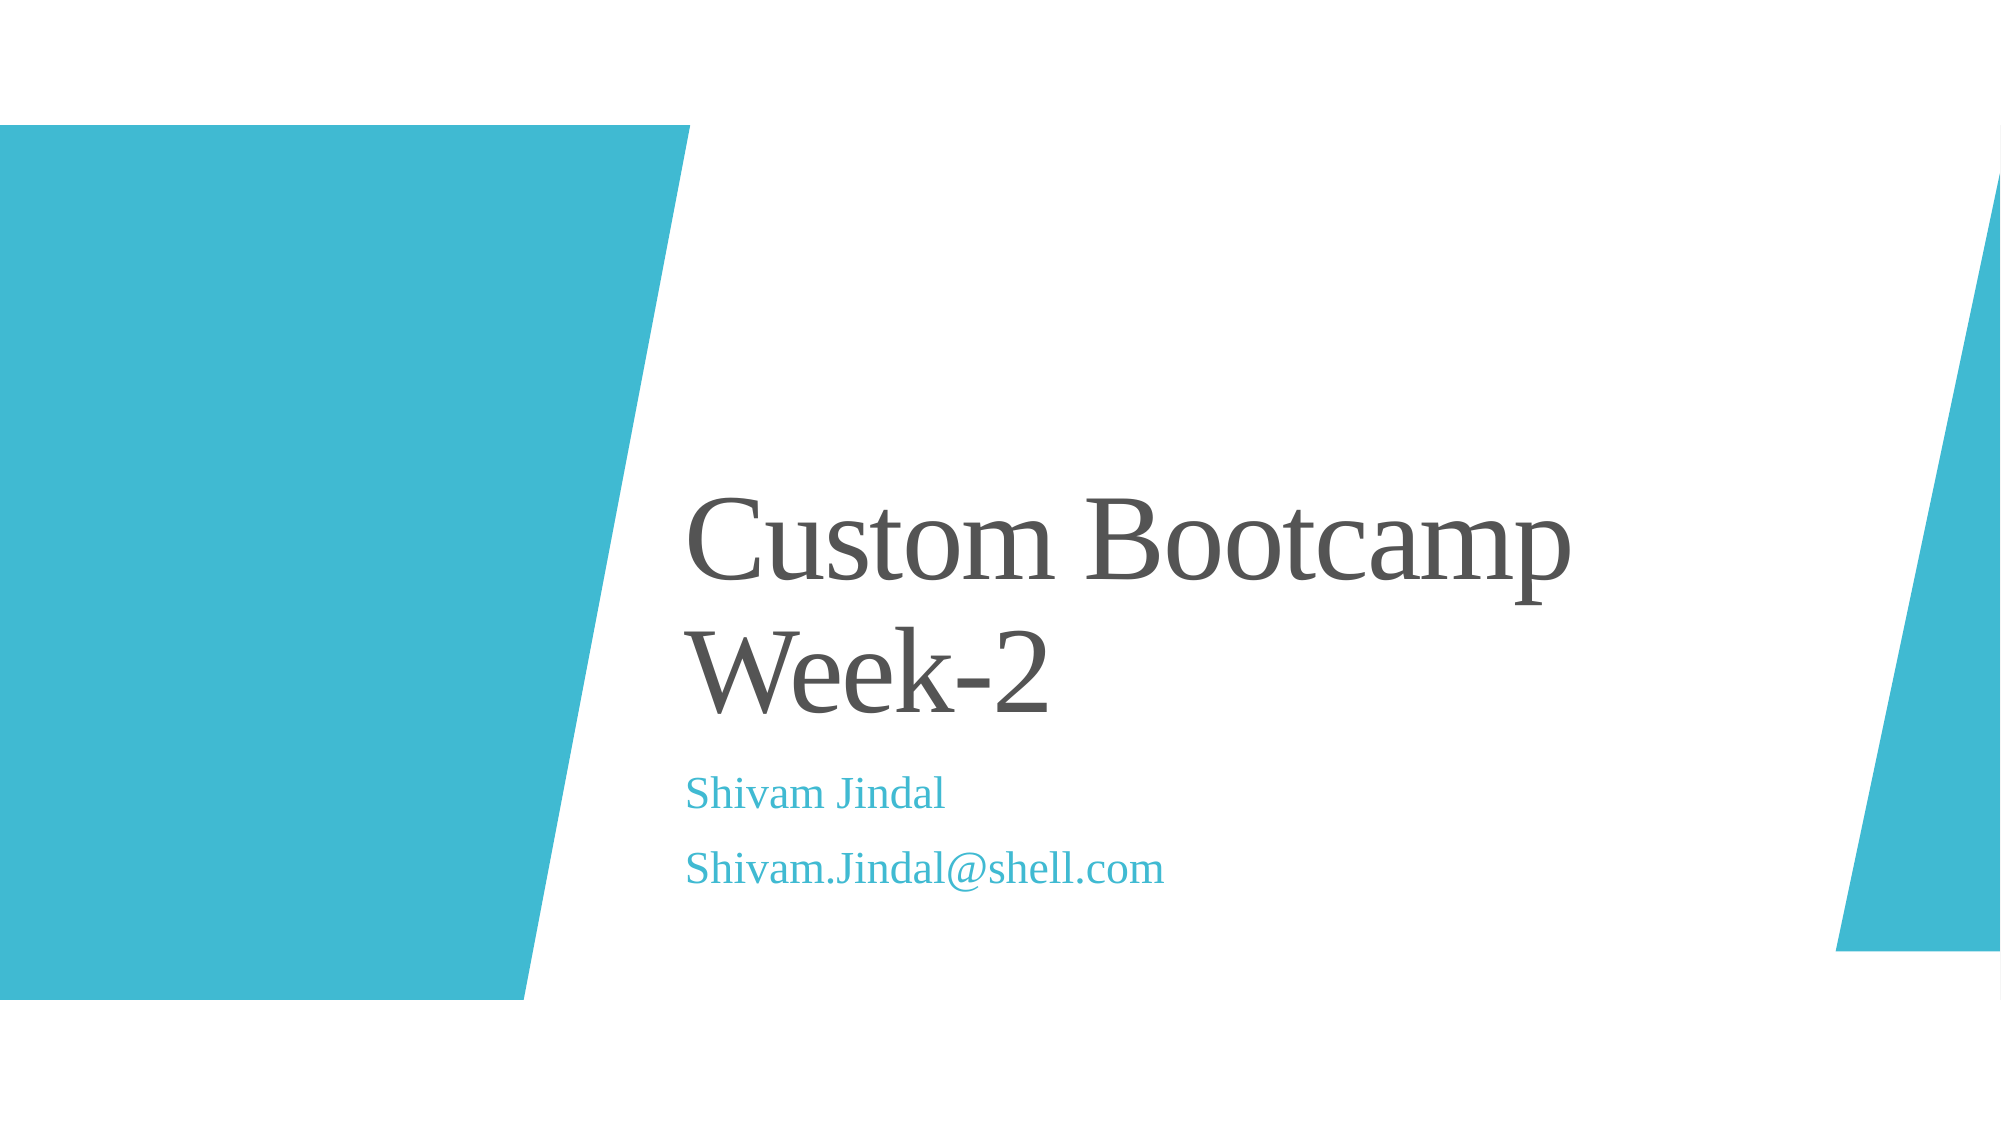

# Custom Bootcamp Week-2
Shivam Jindal
Shivam.Jindal@shell.com